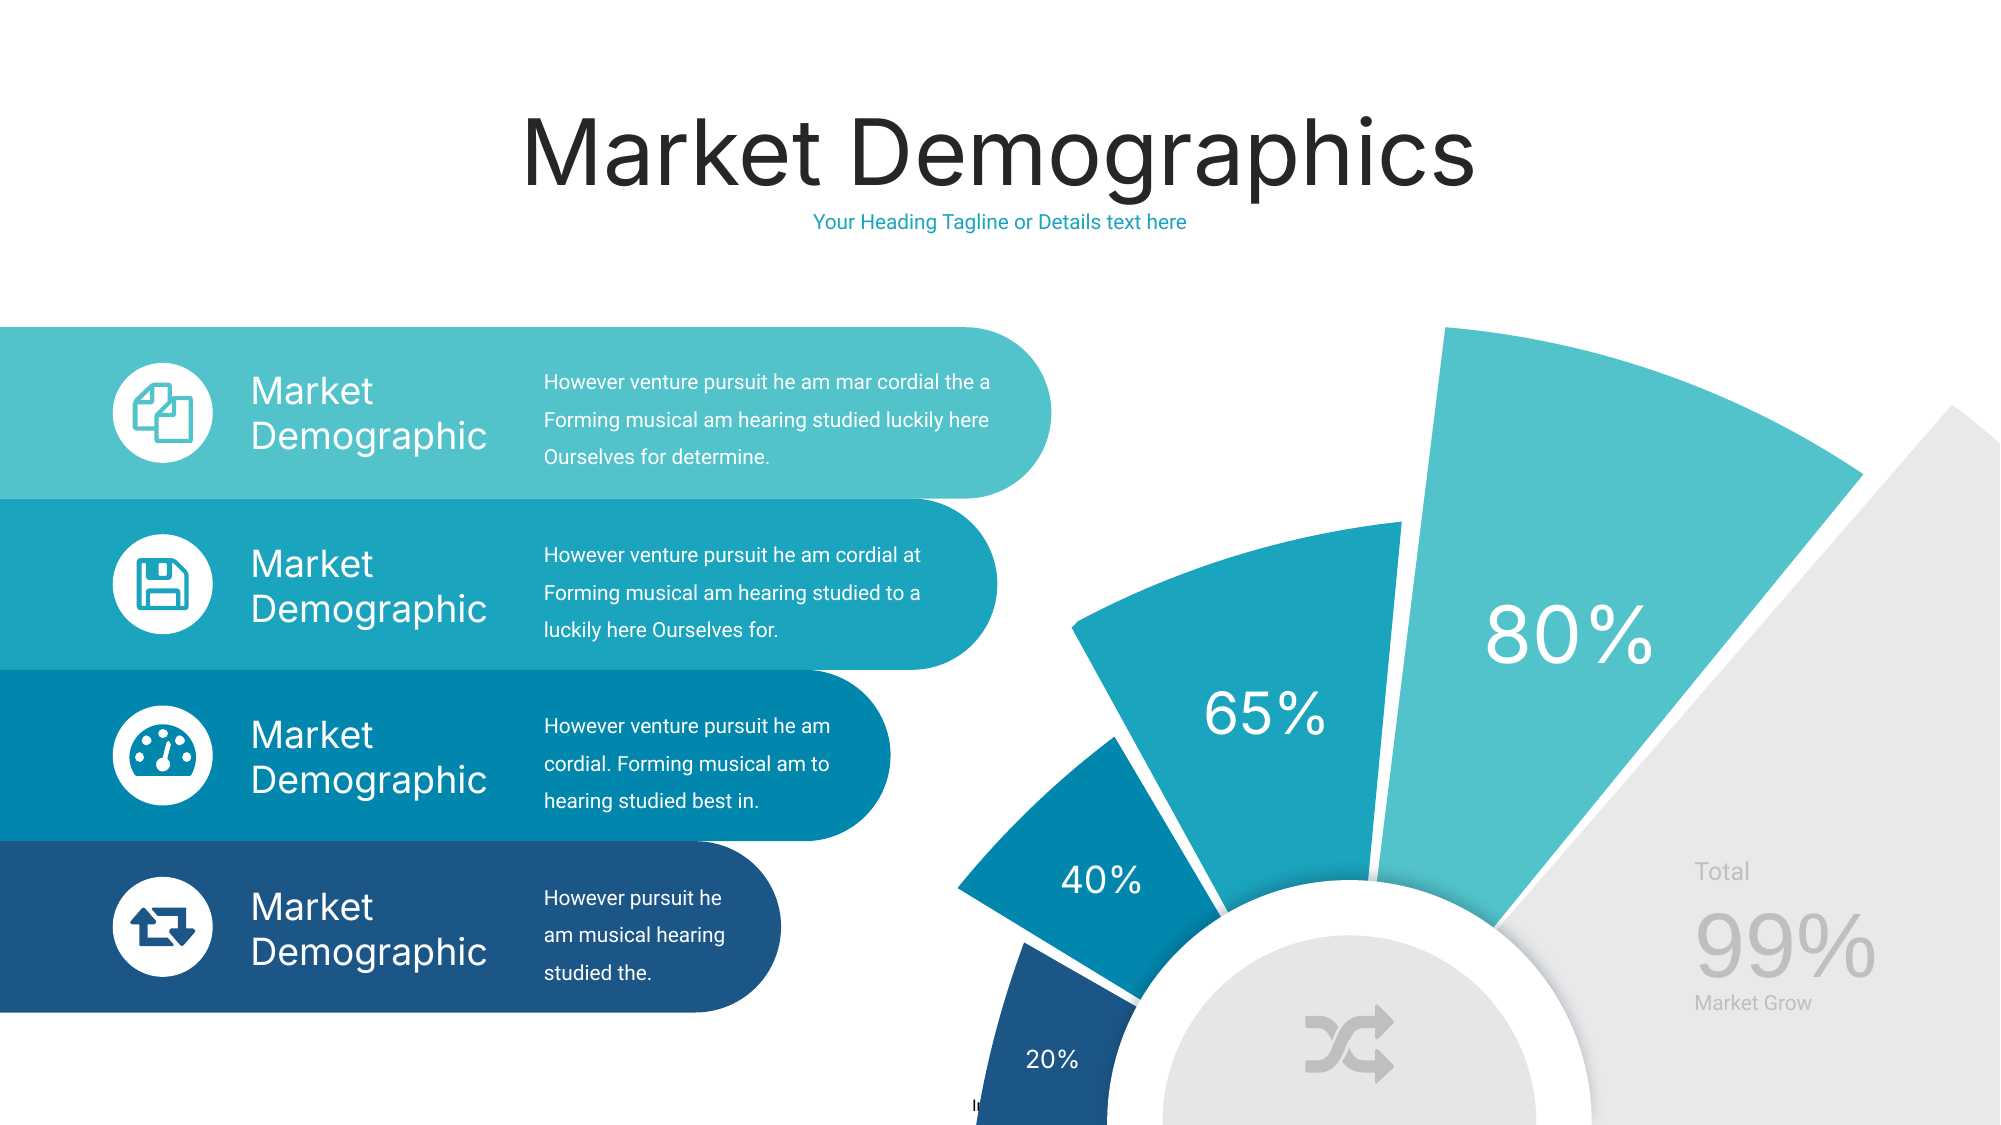

Market Demographics
Your Heading Tagline or Details text here

However venture pursuit he am mar cordial the a Forming musical am hearing studied luckily here Ourselves for determine.
Market Demographic

However venture pursuit he am cordial at Forming musical am hearing studied to a luckily here Ourselves for.
Market Demographic

80%
65%
However venture pursuit he am cordial. Forming musical am to hearing studied best in.
Market Demographic

Total
40%
However pursuit he am musical hearing studied the.
Market Demographic

99%

Market Grow

20%